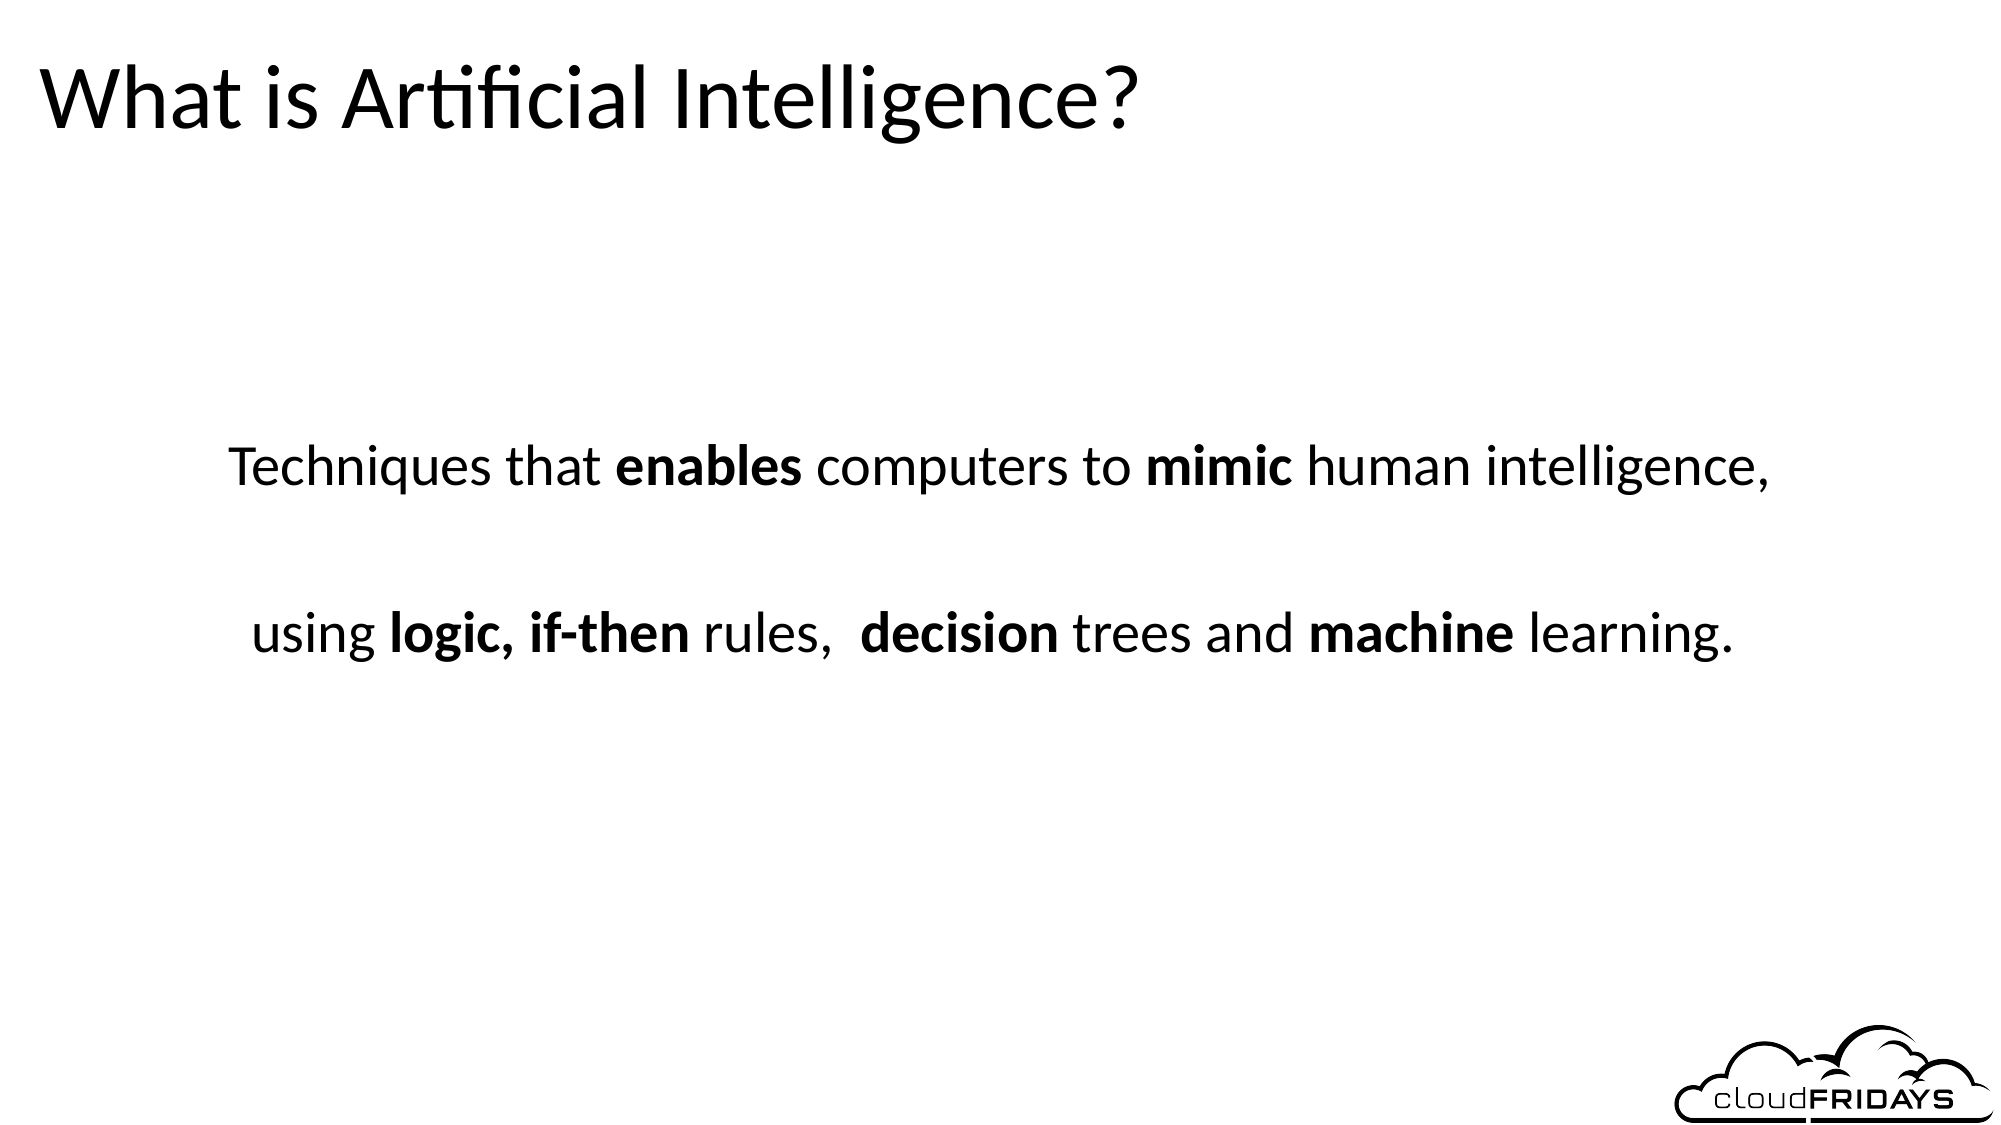

# What is Artificial Intelligence?

Techniques that enables computers to mimic human intelligence,

using logic, if-then rules,  decision trees and machine learning.